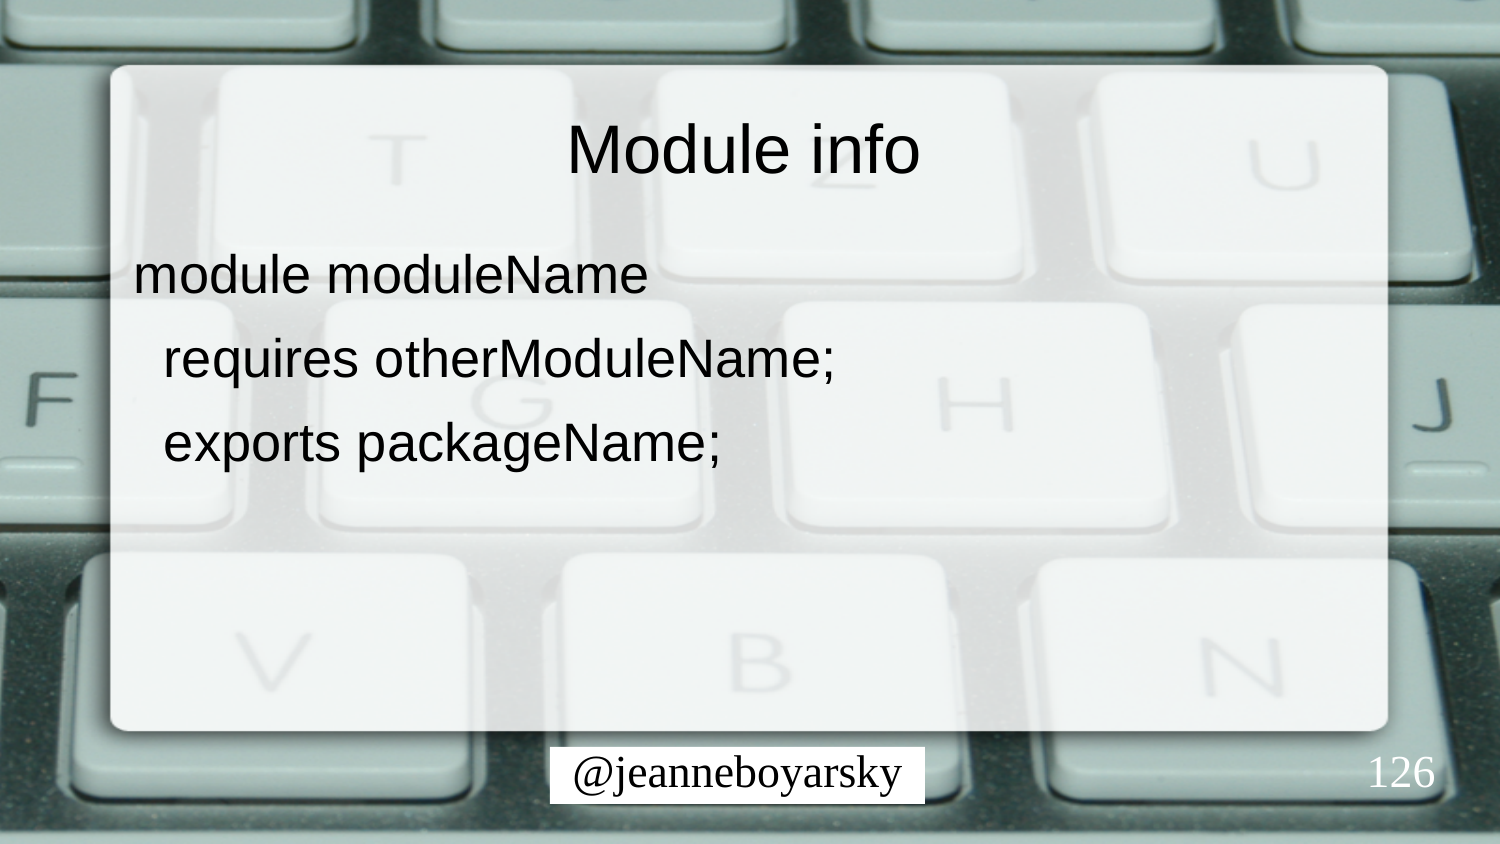

# Module info
module moduleName
  requires otherModuleName;
  exports packageName;
126